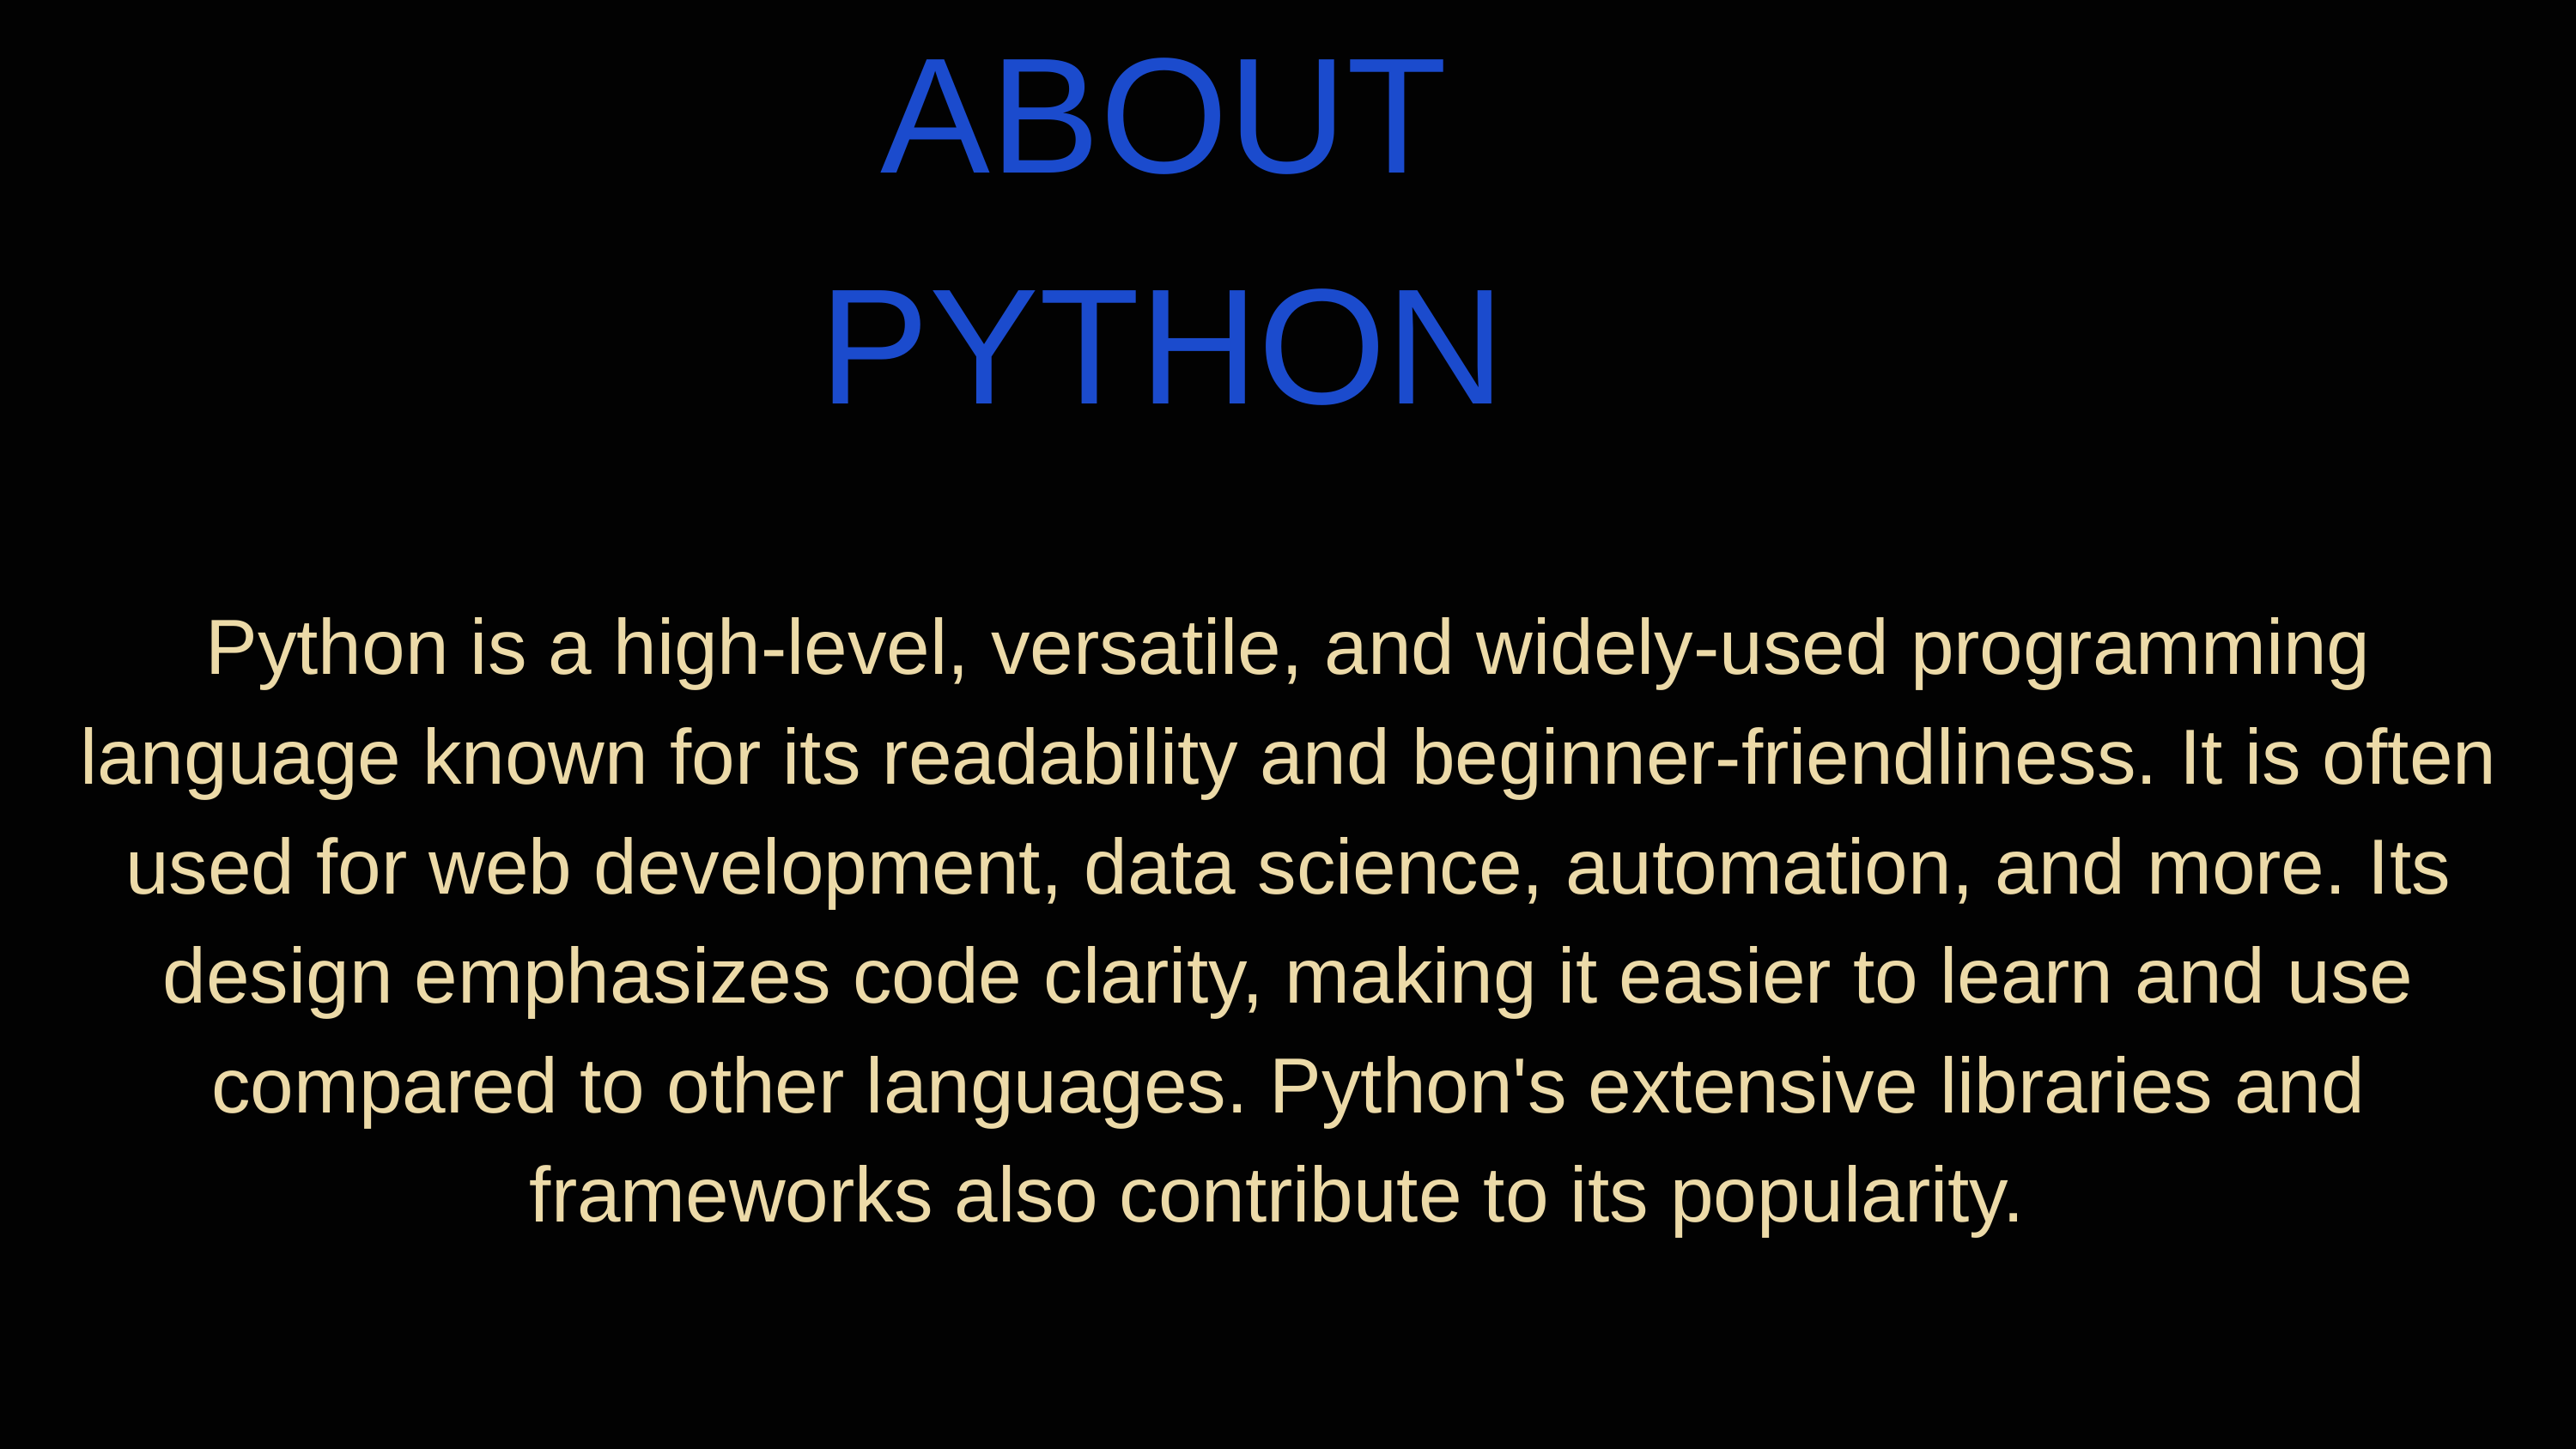

ABOUT PYTHON
Python is a high-level, versatile, and widely-used programming language known for its readability and beginner-friendliness. It is often used for web development, data science, automation, and more. Its design emphasizes code clarity, making it easier to learn and use compared to other languages. Python's extensive libraries and frameworks also contribute to its popularity.